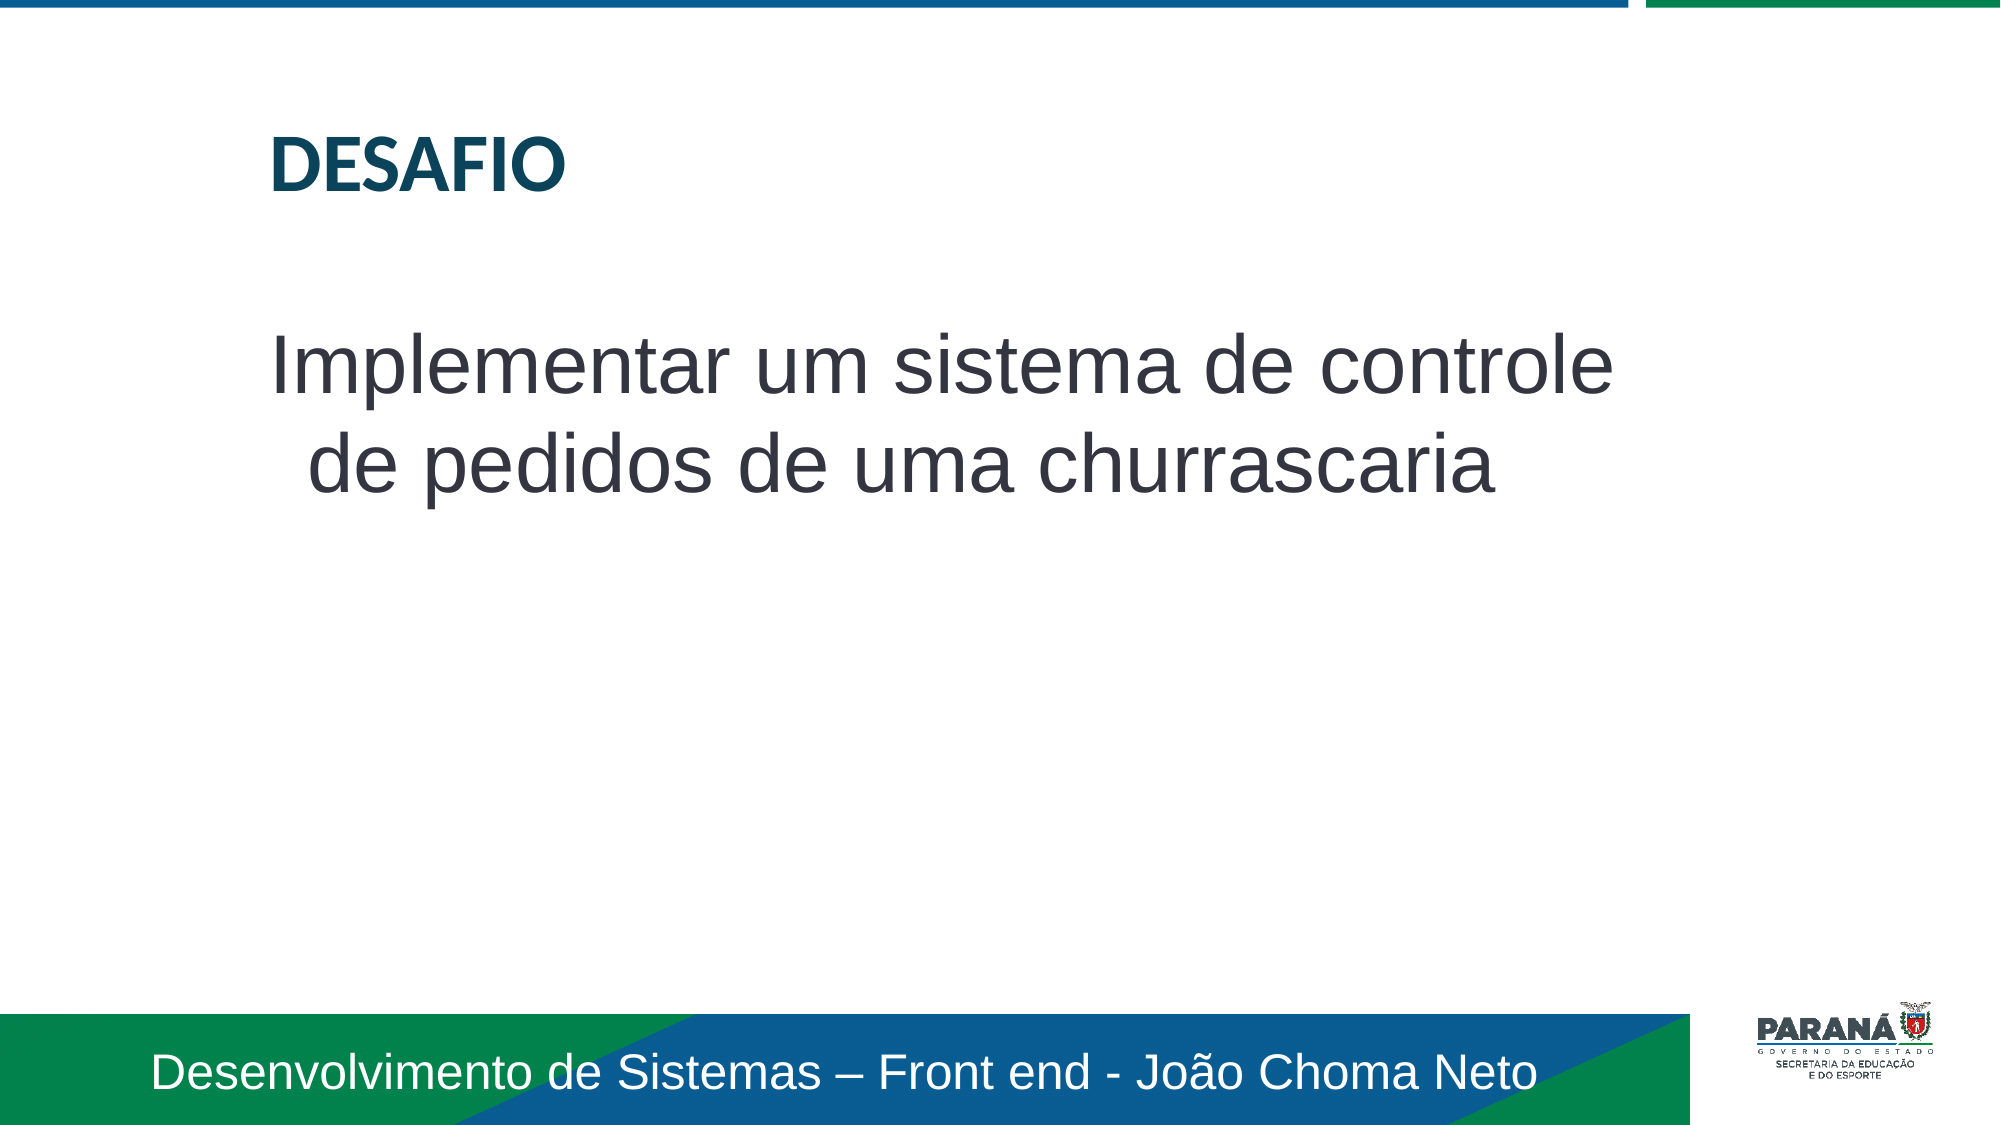

DESAFIO
Implementar um sistema de controle de pedidos de uma churrascaria